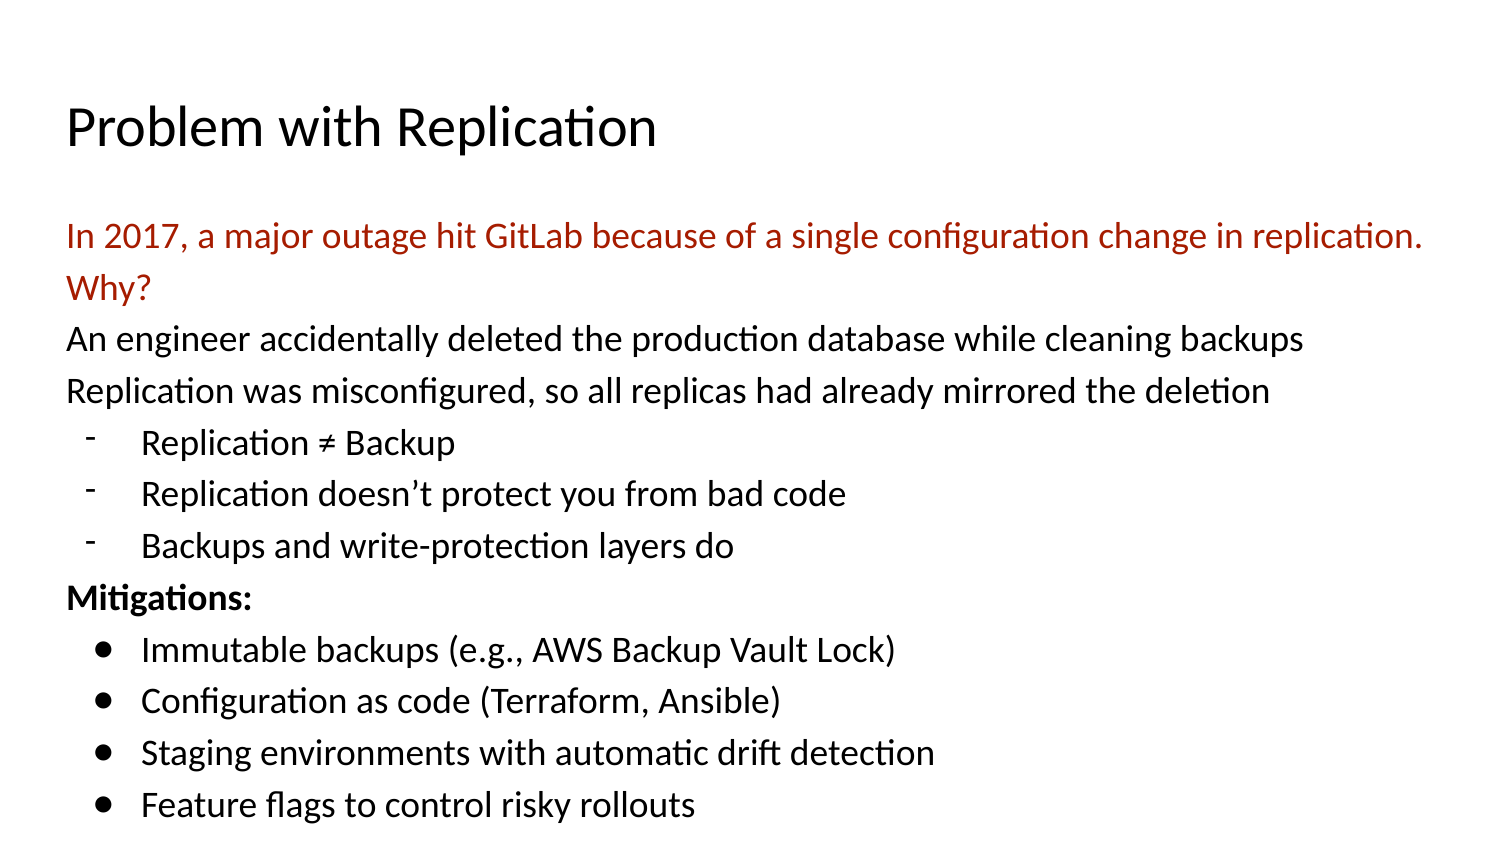

# Problem with Replication
In 2017, a major outage hit GitLab because of a single configuration change in replication.
Why?
An engineer accidentally deleted the production database while cleaning backups
Replication was misconfigured, so all replicas had already mirrored the deletion
Replication ≠ Backup
Replication doesn’t protect you from bad code
Backups and write-protection layers do
Mitigations:
Immutable backups (e.g., AWS Backup Vault Lock)
Configuration as code (Terraform, Ansible)
Staging environments with automatic drift detection
Feature flags to control risky rollouts